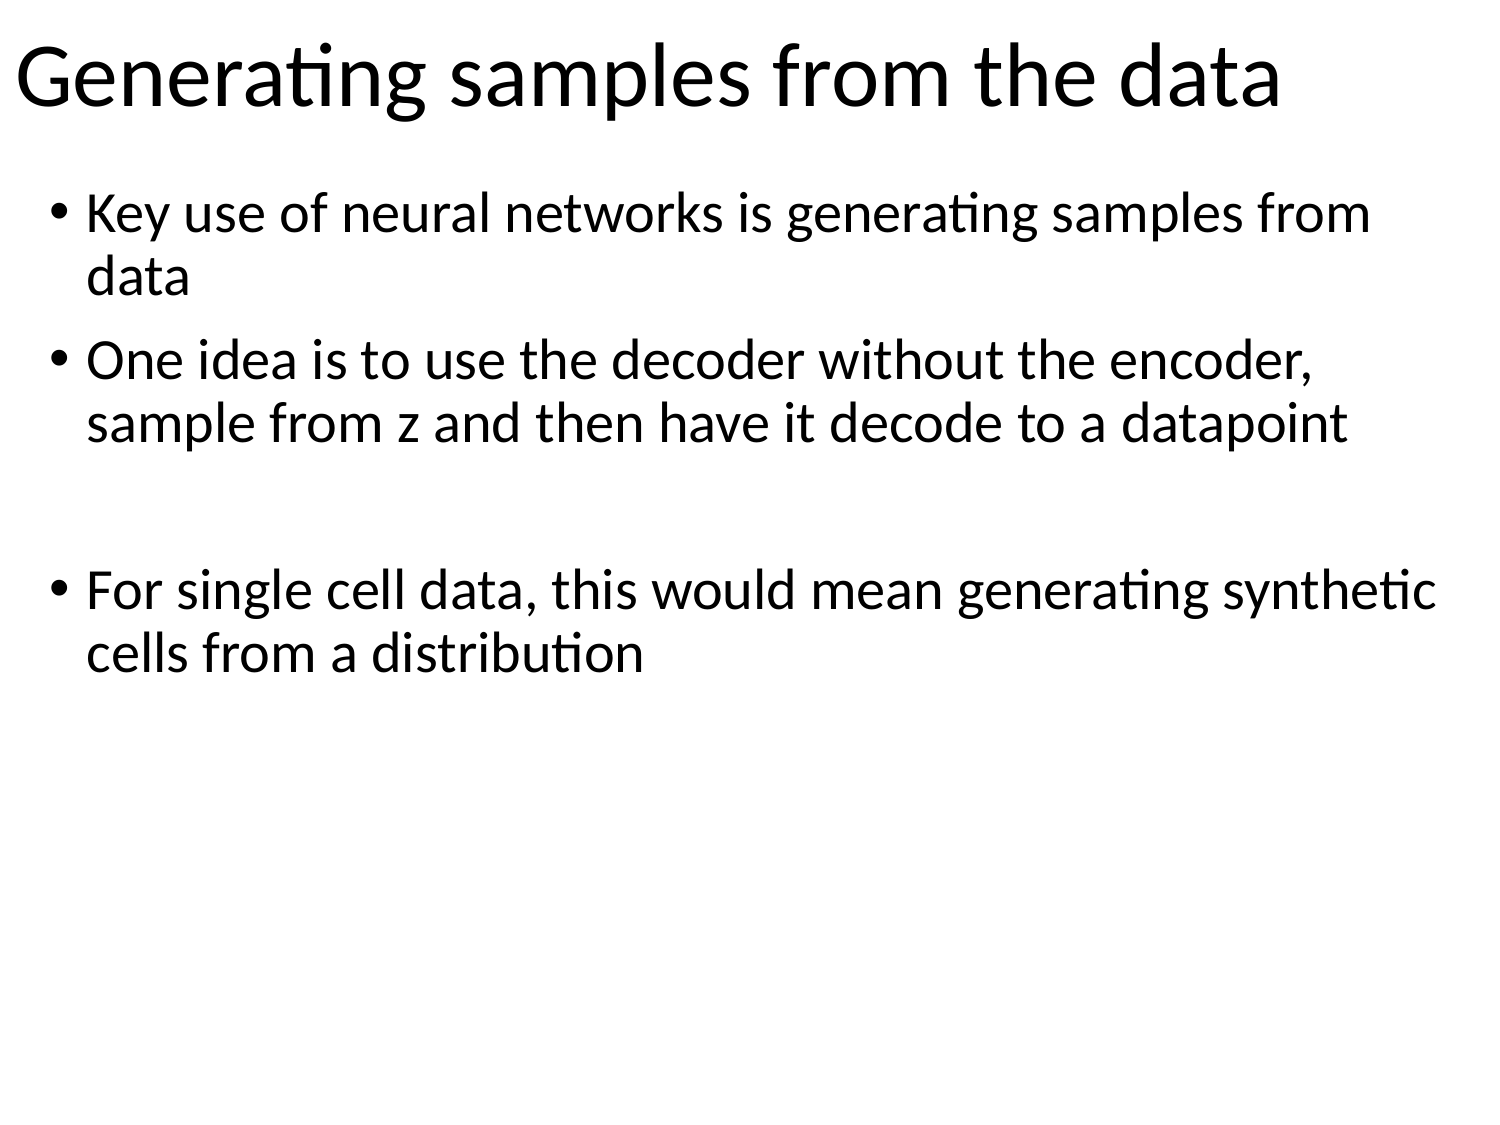

# Generating samples from the data
Key use of neural networks is generating samples from data
One idea is to use the decoder without the encoder, sample from z and then have it decode to a datapoint

For single cell data, this would mean generating synthetic cells from a distribution